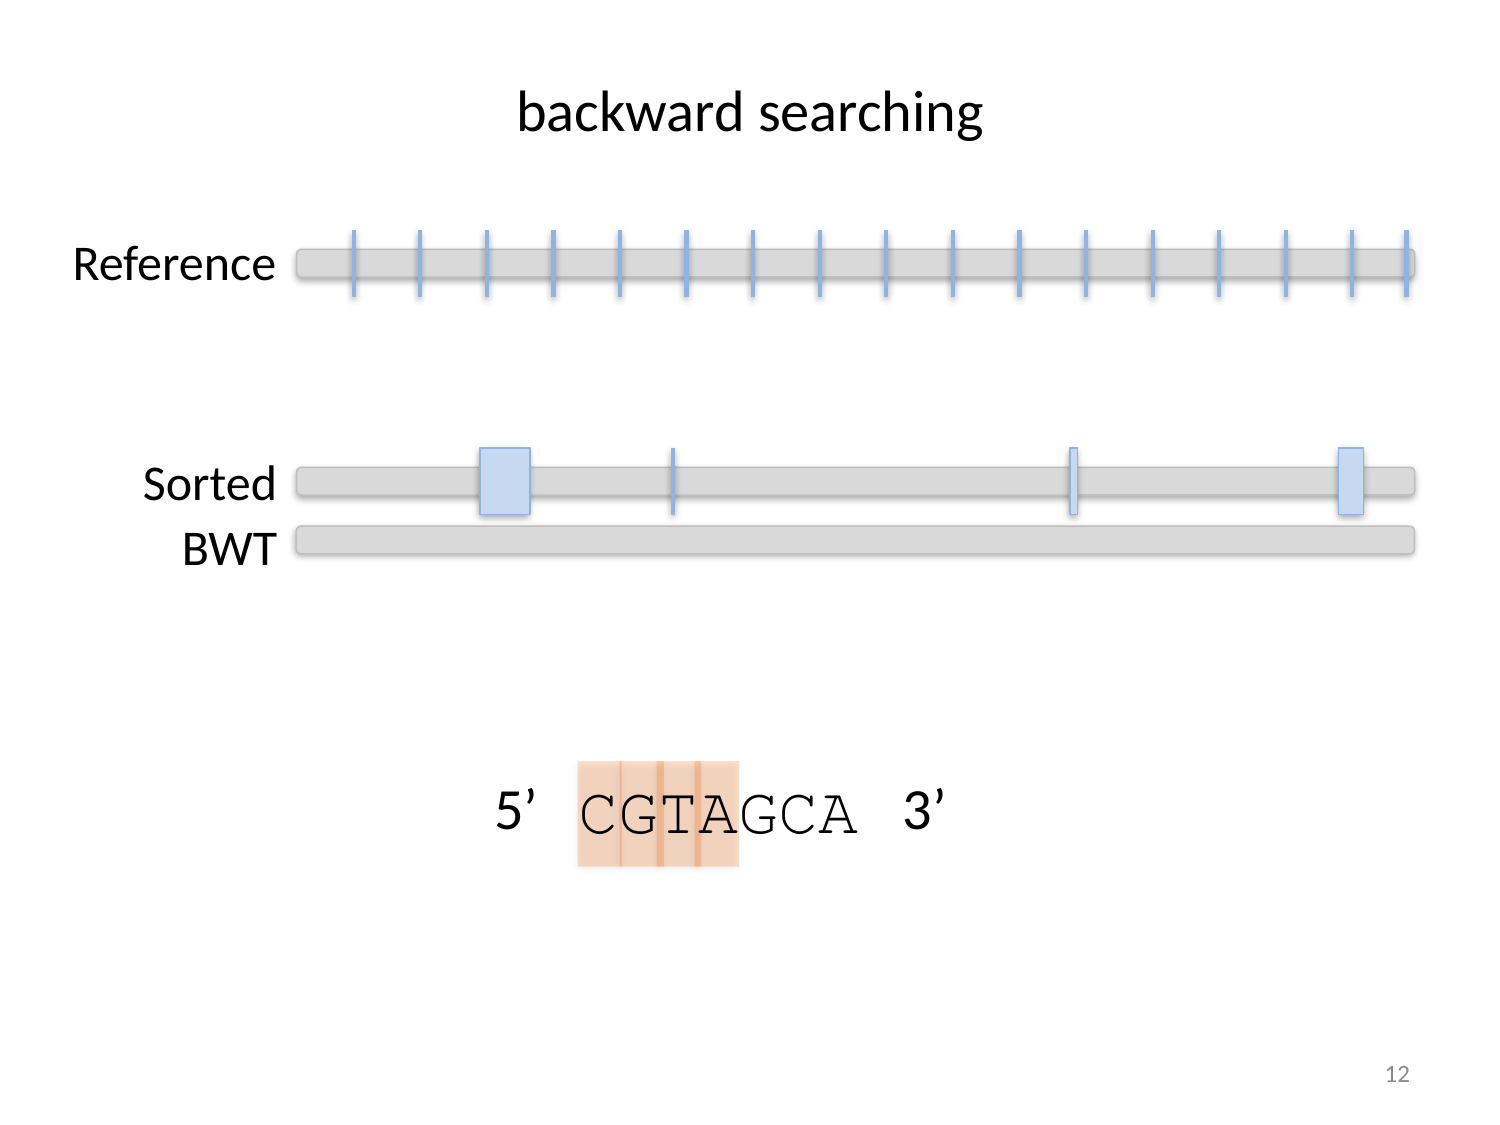

# backward searching
Reference

Sorted

BWT

CGTAGCA

5’
3’
12